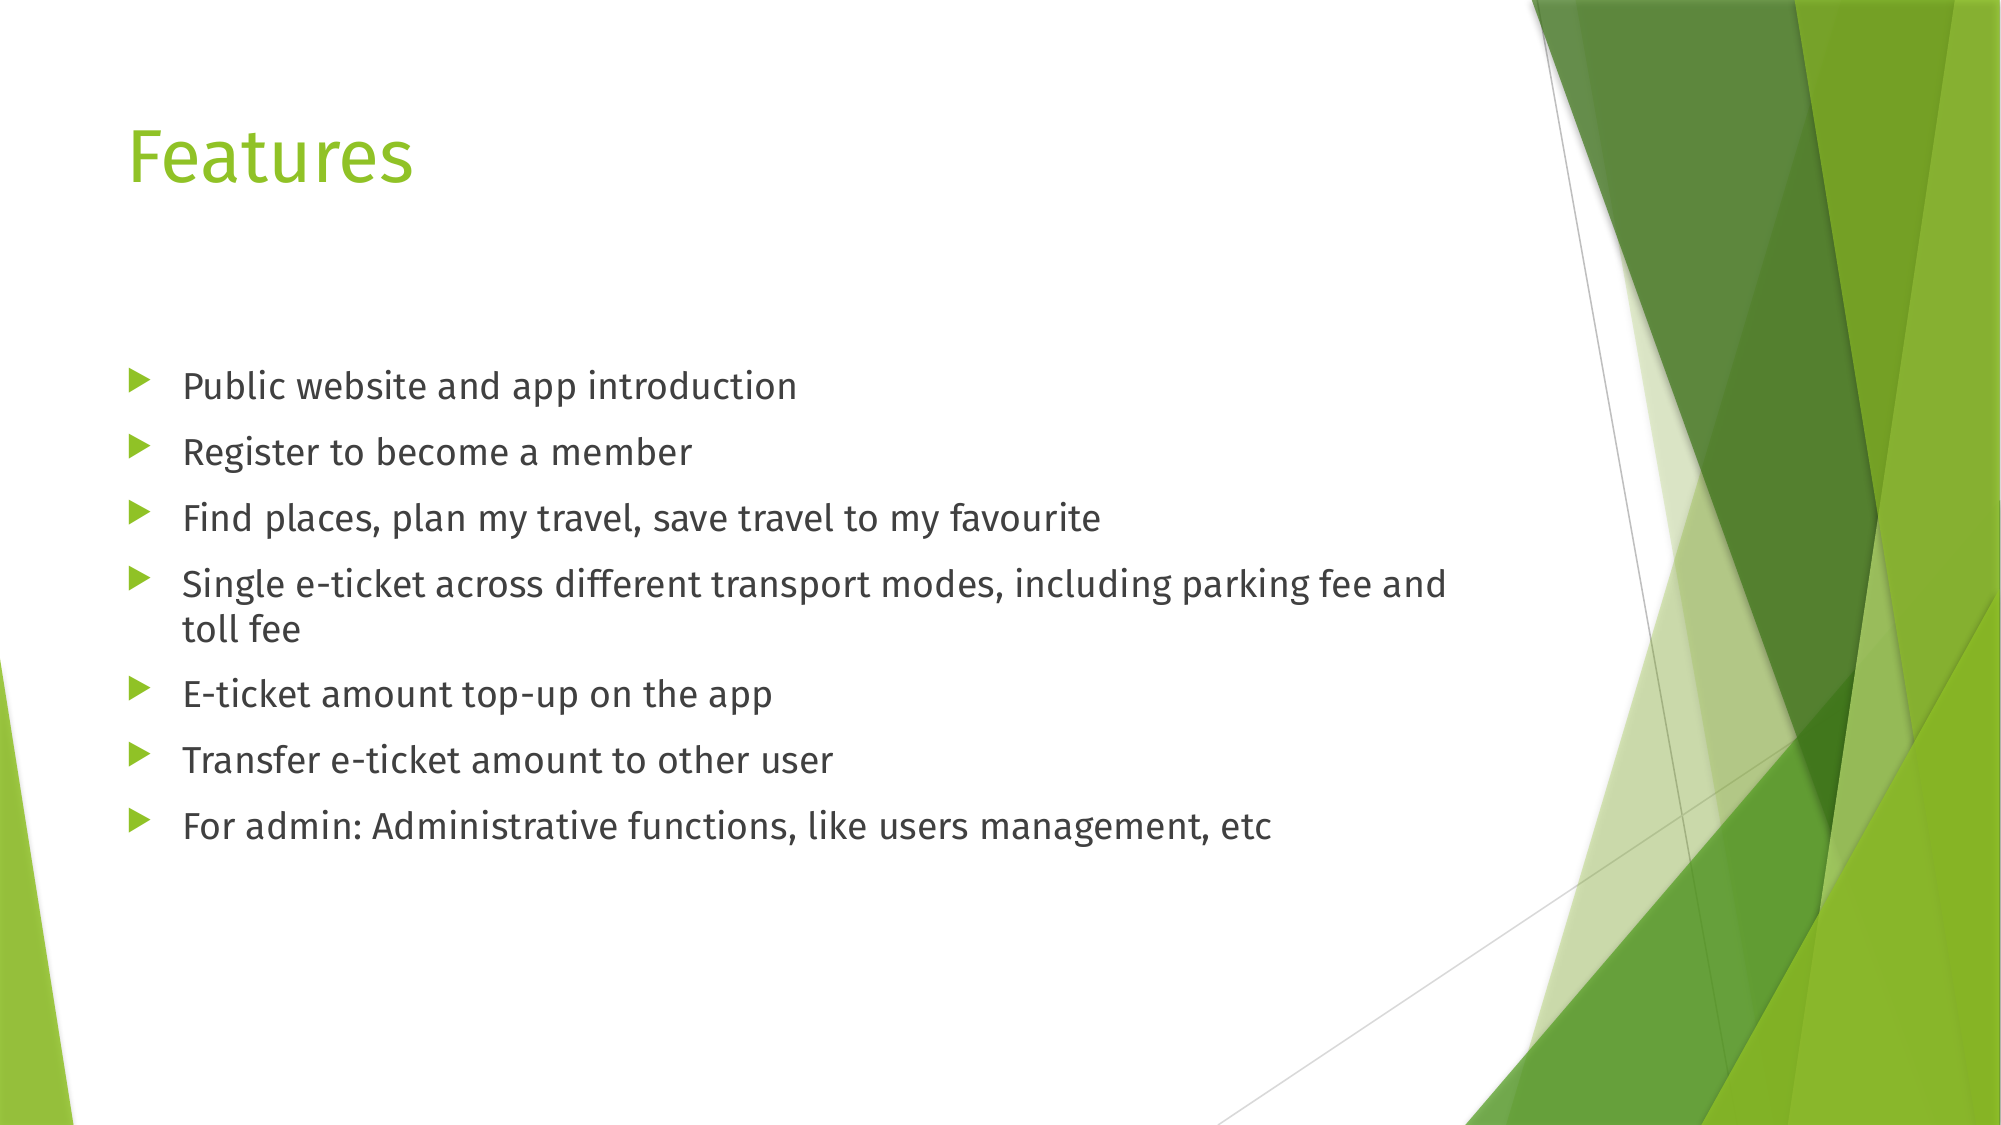

# Features
Public website and app introduction
Register to become a member
Find places, plan my travel, save travel to my favourite
Single e-ticket across different transport modes, including parking fee and toll fee
E-ticket amount top-up on the app
Transfer e-ticket amount to other user
For admin: Administrative functions, like users management, etc